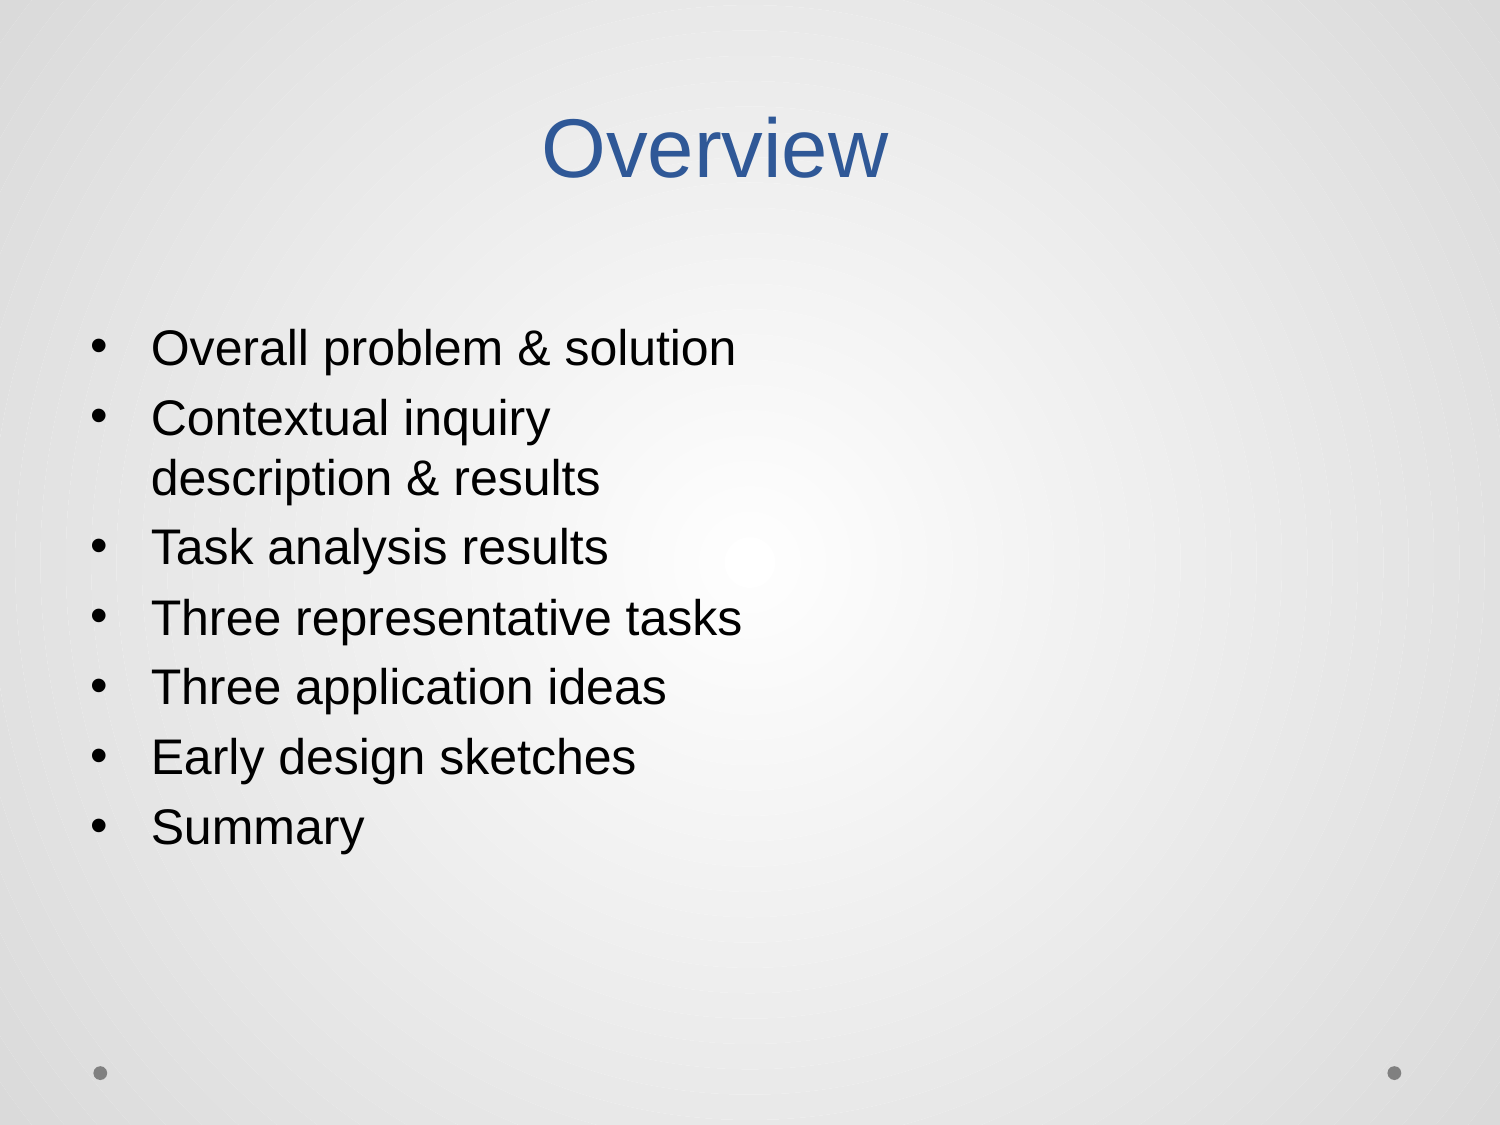

# Overview
Overall problem & solution
Contextual inquiry description & results
Task analysis results
Three representative tasks
Three application ideas
Early design sketches
Summary